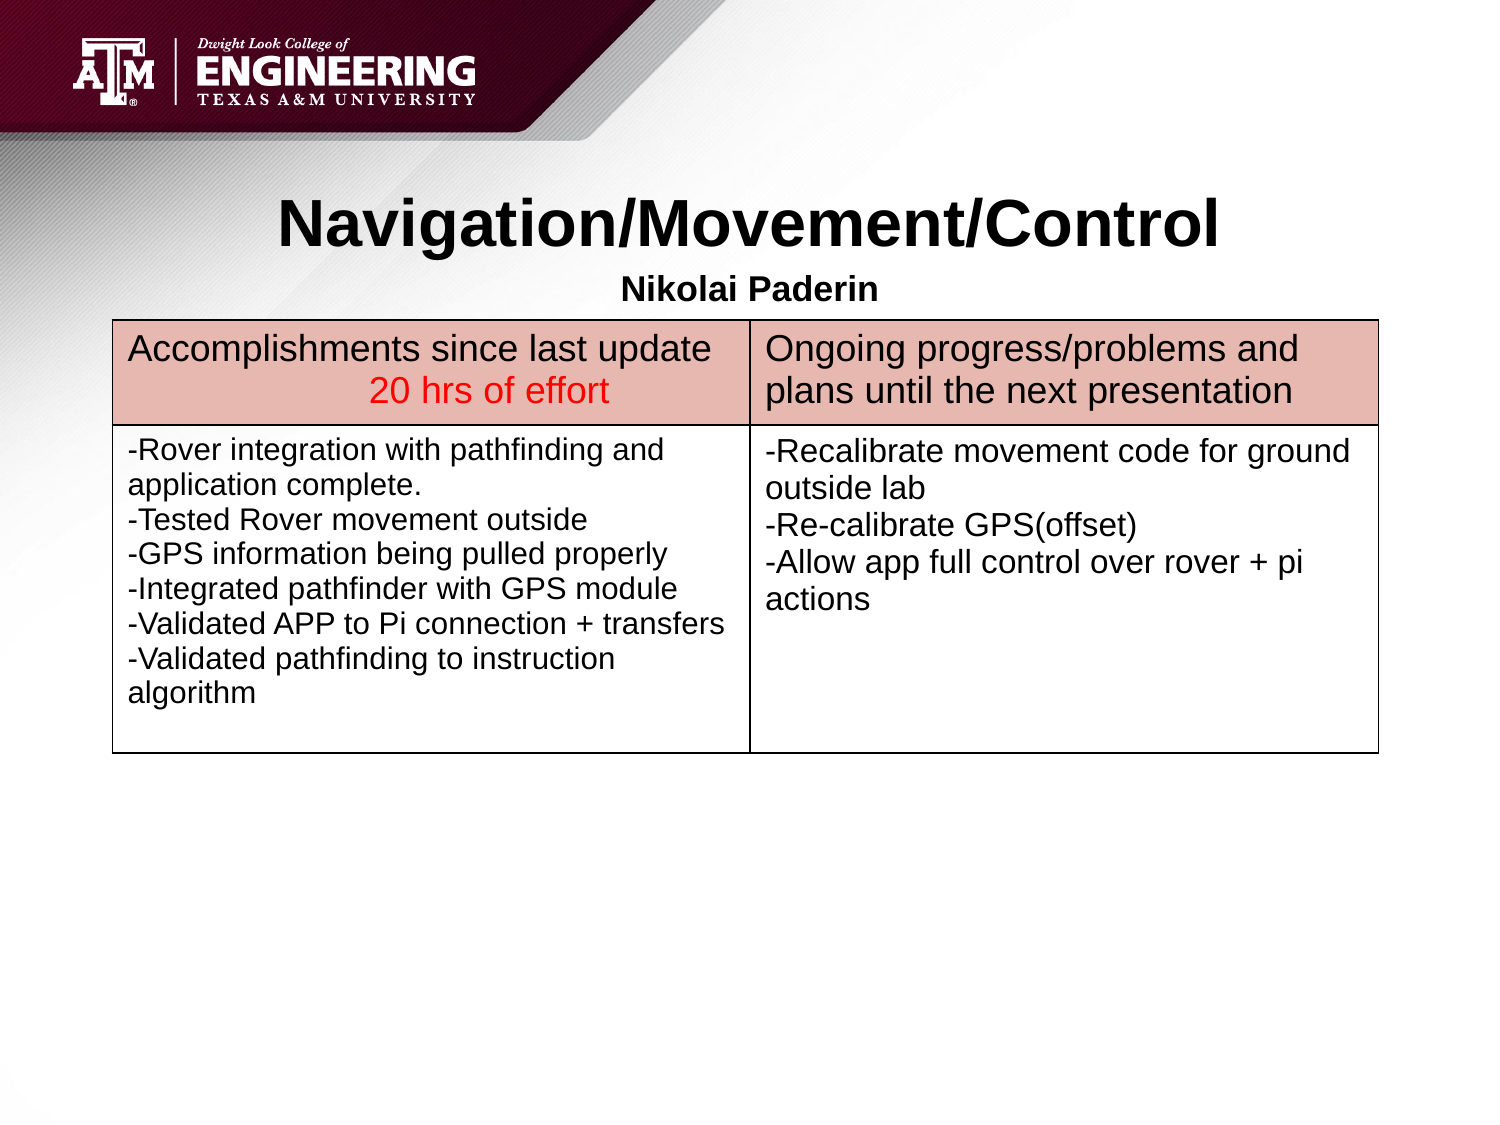

Navigation/Movement/Control
Nikolai Paderin
| Accomplishments since last update 20 hrs of effort | Ongoing progress/problems and plans until the next presentation |
| --- | --- |
| -Rover integration with pathfinding and application complete. -Tested Rover movement outside -GPS information being pulled properly -Integrated pathfinder with GPS module -Validated APP to Pi connection + transfers -Validated pathfinding to instruction algorithm | -Recalibrate movement code for ground outside lab -Re-calibrate GPS(offset) -Allow app full control over rover + pi actions |